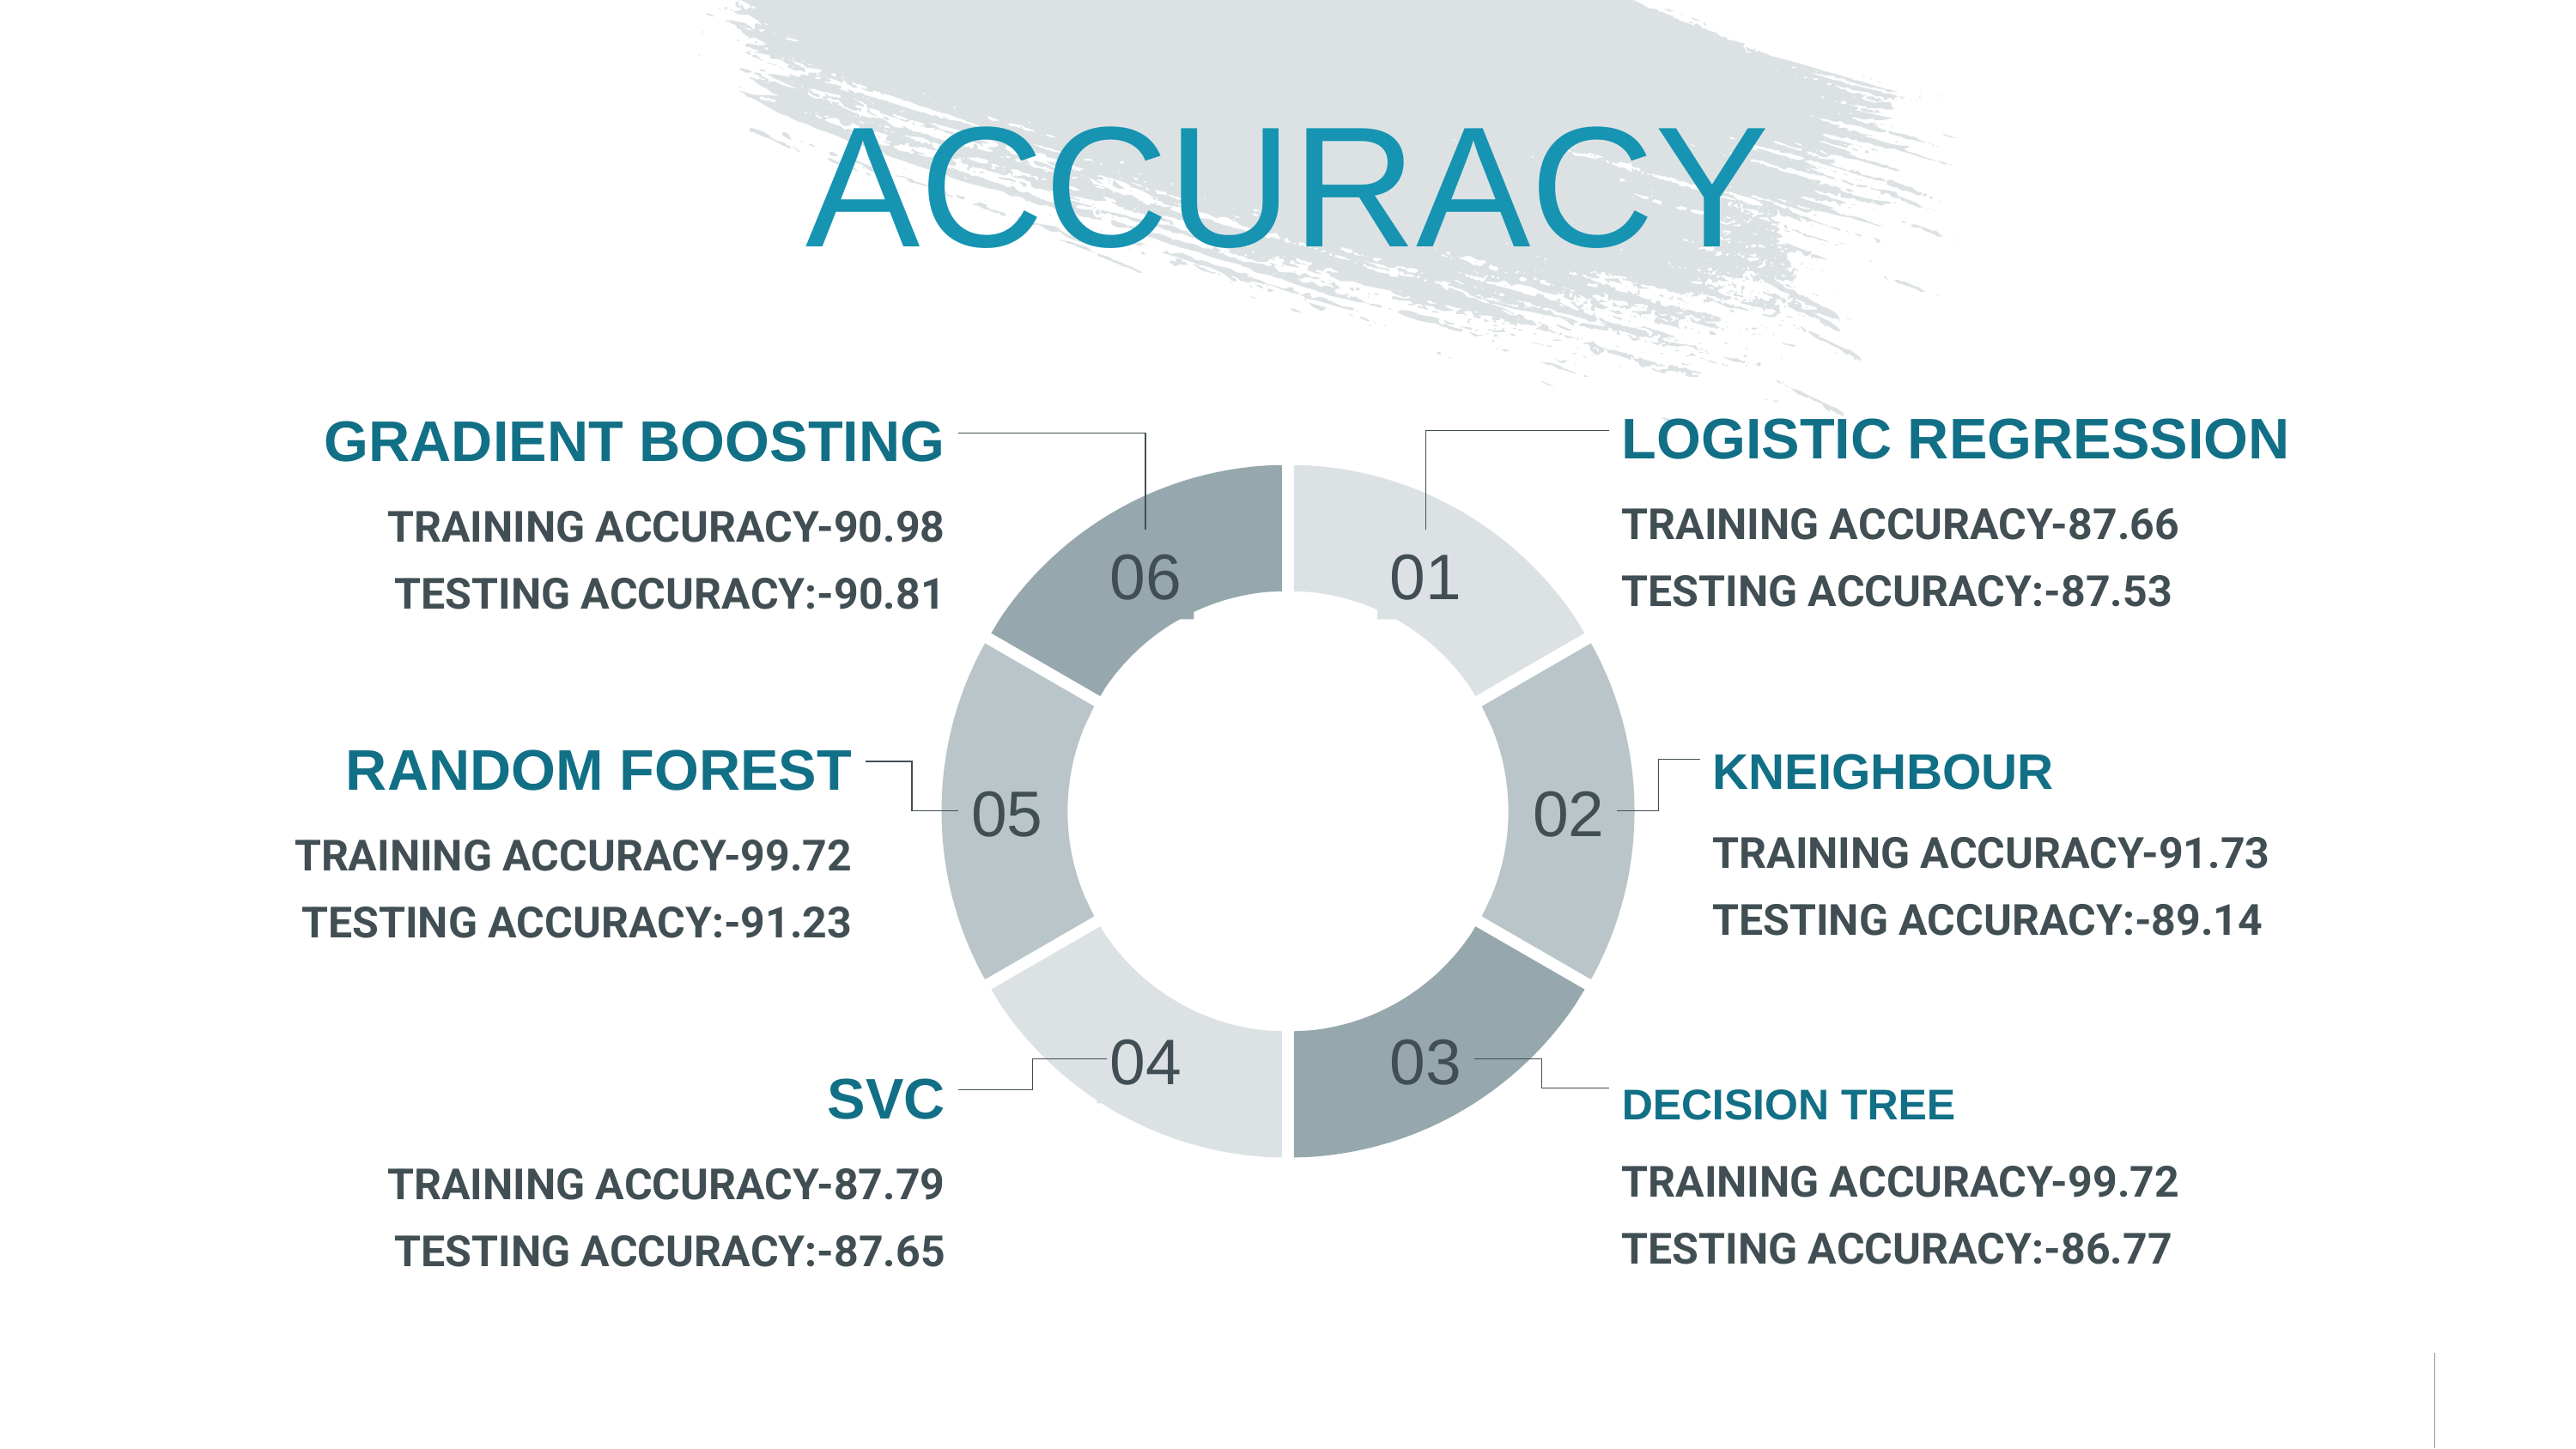

# ACCURACY
LOGISTIC REGRESSION
GRADIENT BOOSTING
TRAINING ACCURACY-87.66
TESTING ACCURACY:-87.53

TRAINING ACCURACY-90.98
TESTING ACCURACY:-90.81

KNEIGHBOUR
RANDOM FOREST
TRAINING ACCURACY-91.73
TESTING ACCURACY:-89.14

TRAINING ACCURACY-99.72
TESTING ACCURACY:-91.23

DECISION TREE
SVC
TRAINING ACCURACY-99.72
TESTING ACCURACY:-86.77

TRAINING ACCURACY-87.79
TESTING ACCURACY:-87.65

24